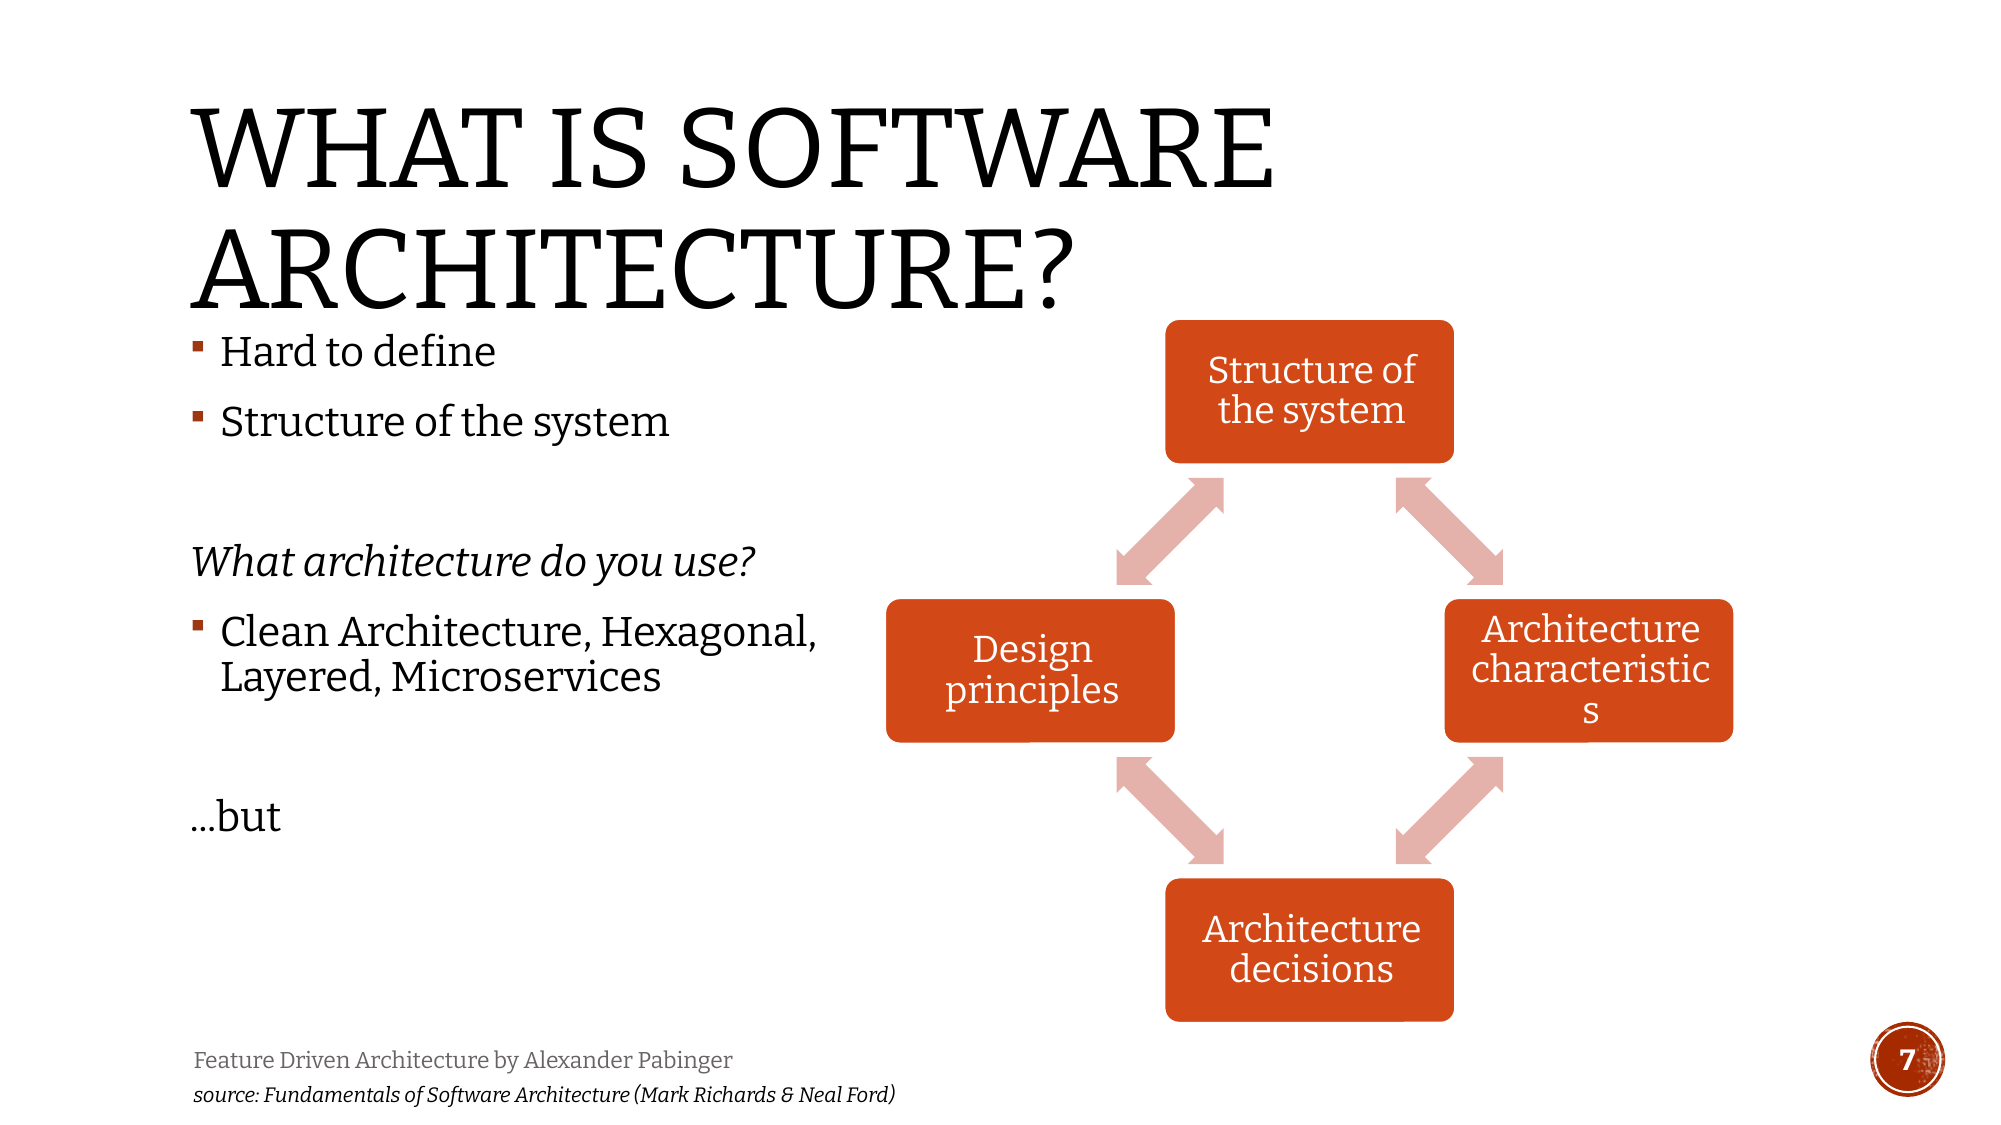

# What is software architecture?
Structure of the system

Architecture characteristics

Architecture decisions

Design principles

Hard to define
Structure of the system

What architecture do you use?
Clean Architecture, Hexagonal, Layered, Microservices

...but

Feature Driven Architecture by Alexander Pabinger
7
source: Fundamentals of Software Architecture (Mark Richards & Neal Ford)